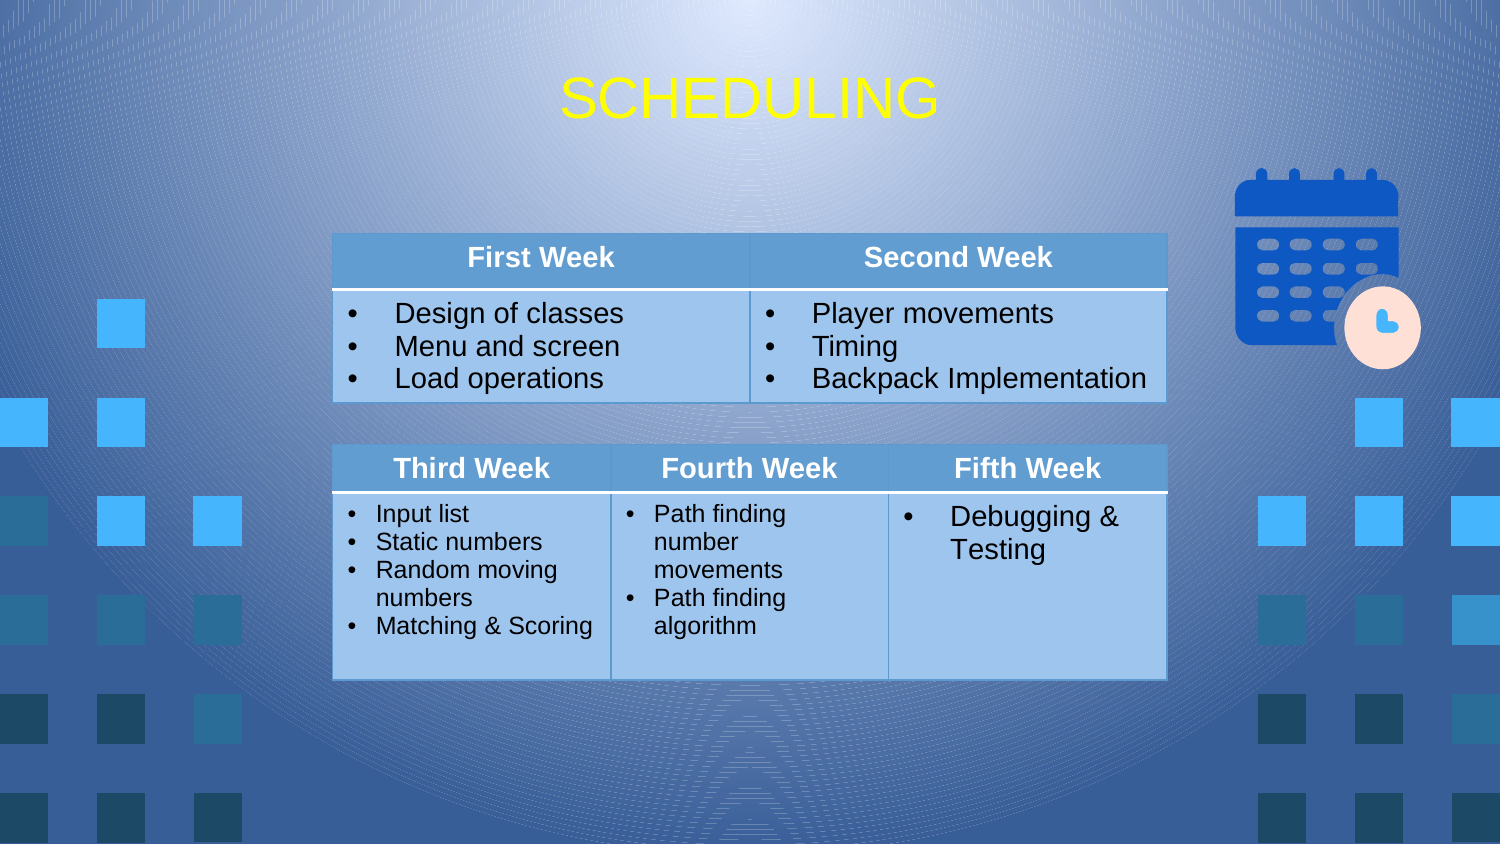

# SCHEDULING

| First Week | Second Week |
| --- | --- |
| Design of classes Menu and screen Load operations | Player movements Timing Backpack Implementation |
| Third Week | Fourth Week | Fifth Week |
| --- | --- | --- |
| Input list Static numbers Random moving numbers Matching & Scoring | Path finding number movements Path finding algorithm | Debugging & Testing |